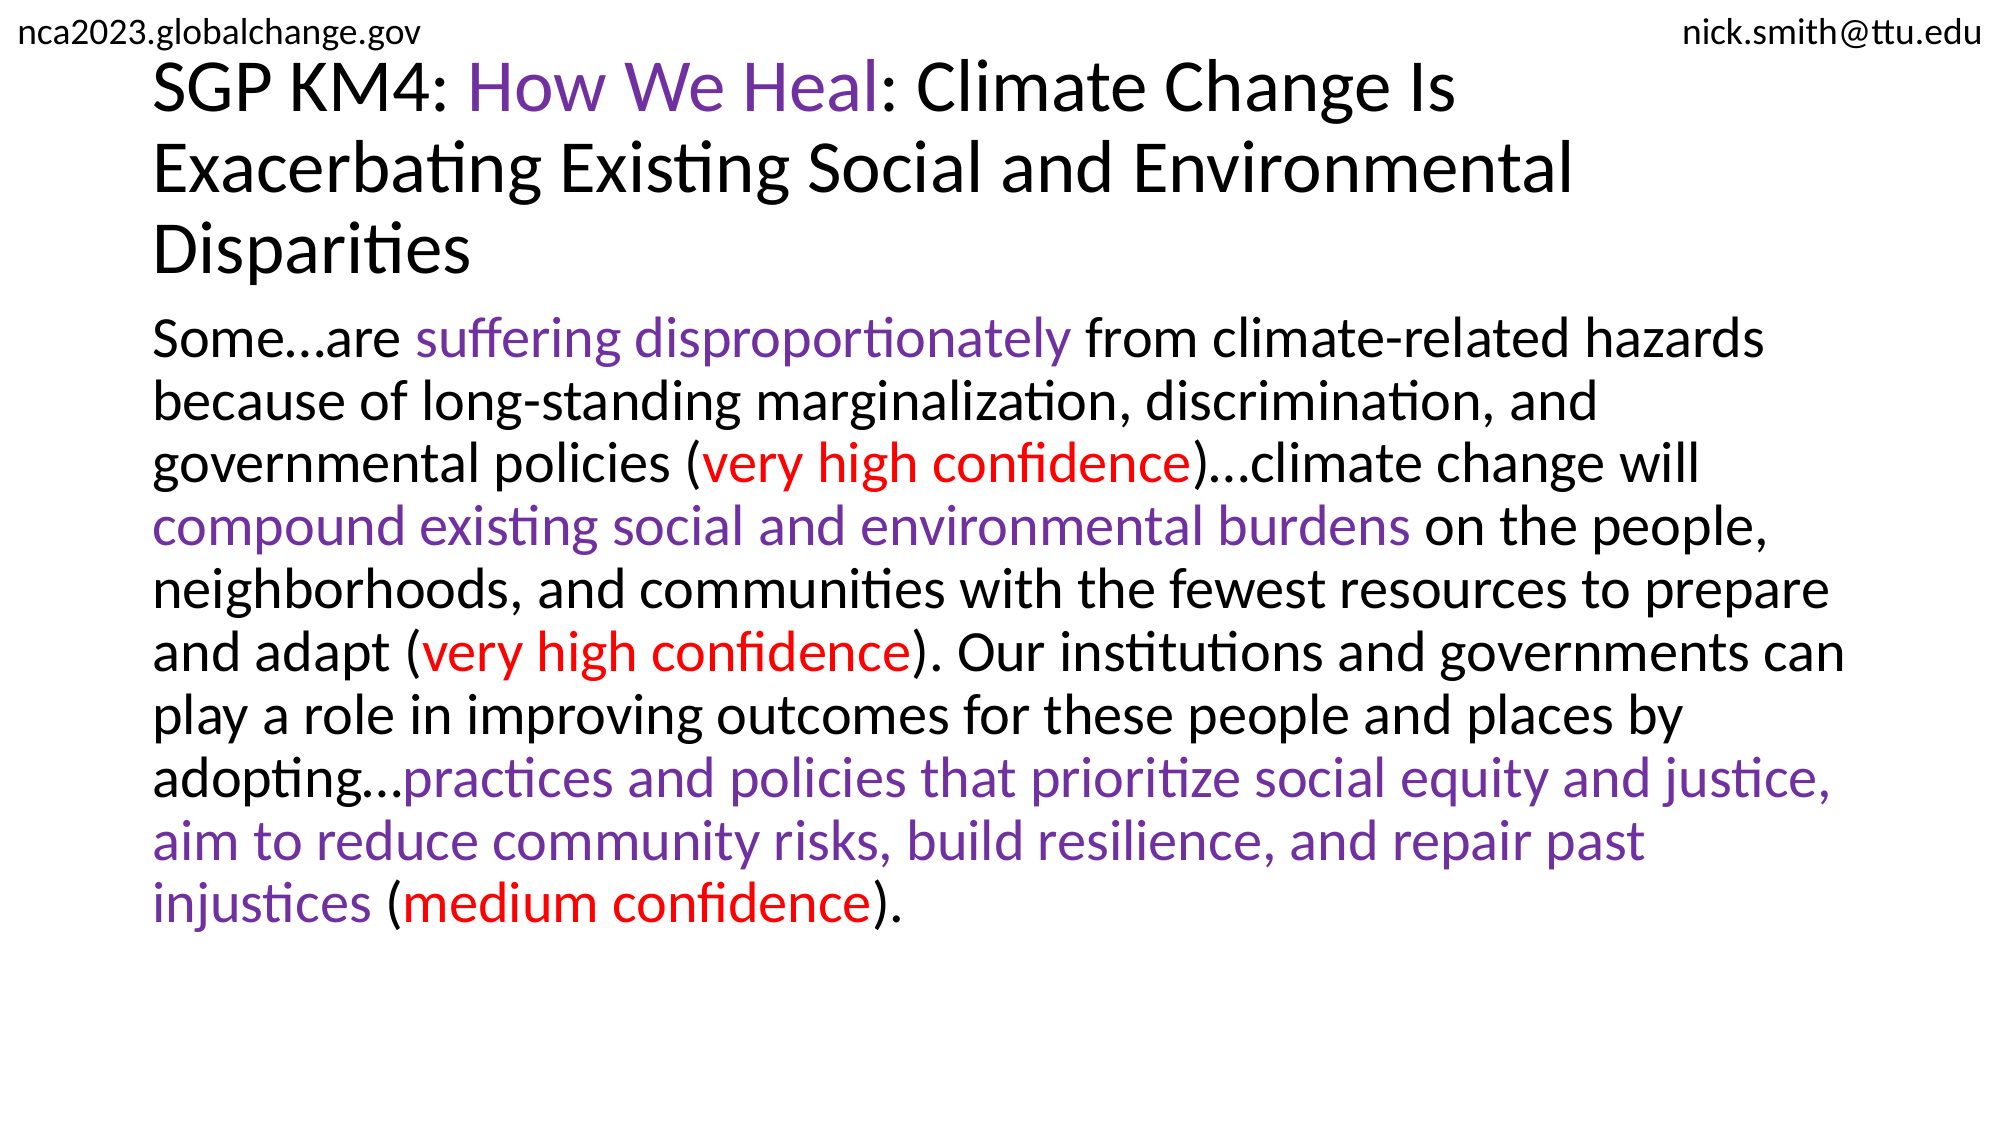

nick.smith@ttu.edu
nca2023.globalchange.gov
# SGP KM4: How We Heal: Climate Change Is Exacerbating Existing Social and Environmental Disparities
Some…are suffering disproportionately from climate-related hazards because of long-standing marginalization, discrimination, and governmental policies (very high confidence)…climate change will compound existing social and environmental burdens on the people, neighborhoods, and communities with the fewest resources to prepare and adapt (very high confidence). Our institutions and governments can play a role in improving outcomes for these people and places by adopting…practices and policies that prioritize social equity and justice, aim to reduce community risks, build resilience, and repair past injustices (medium confidence).